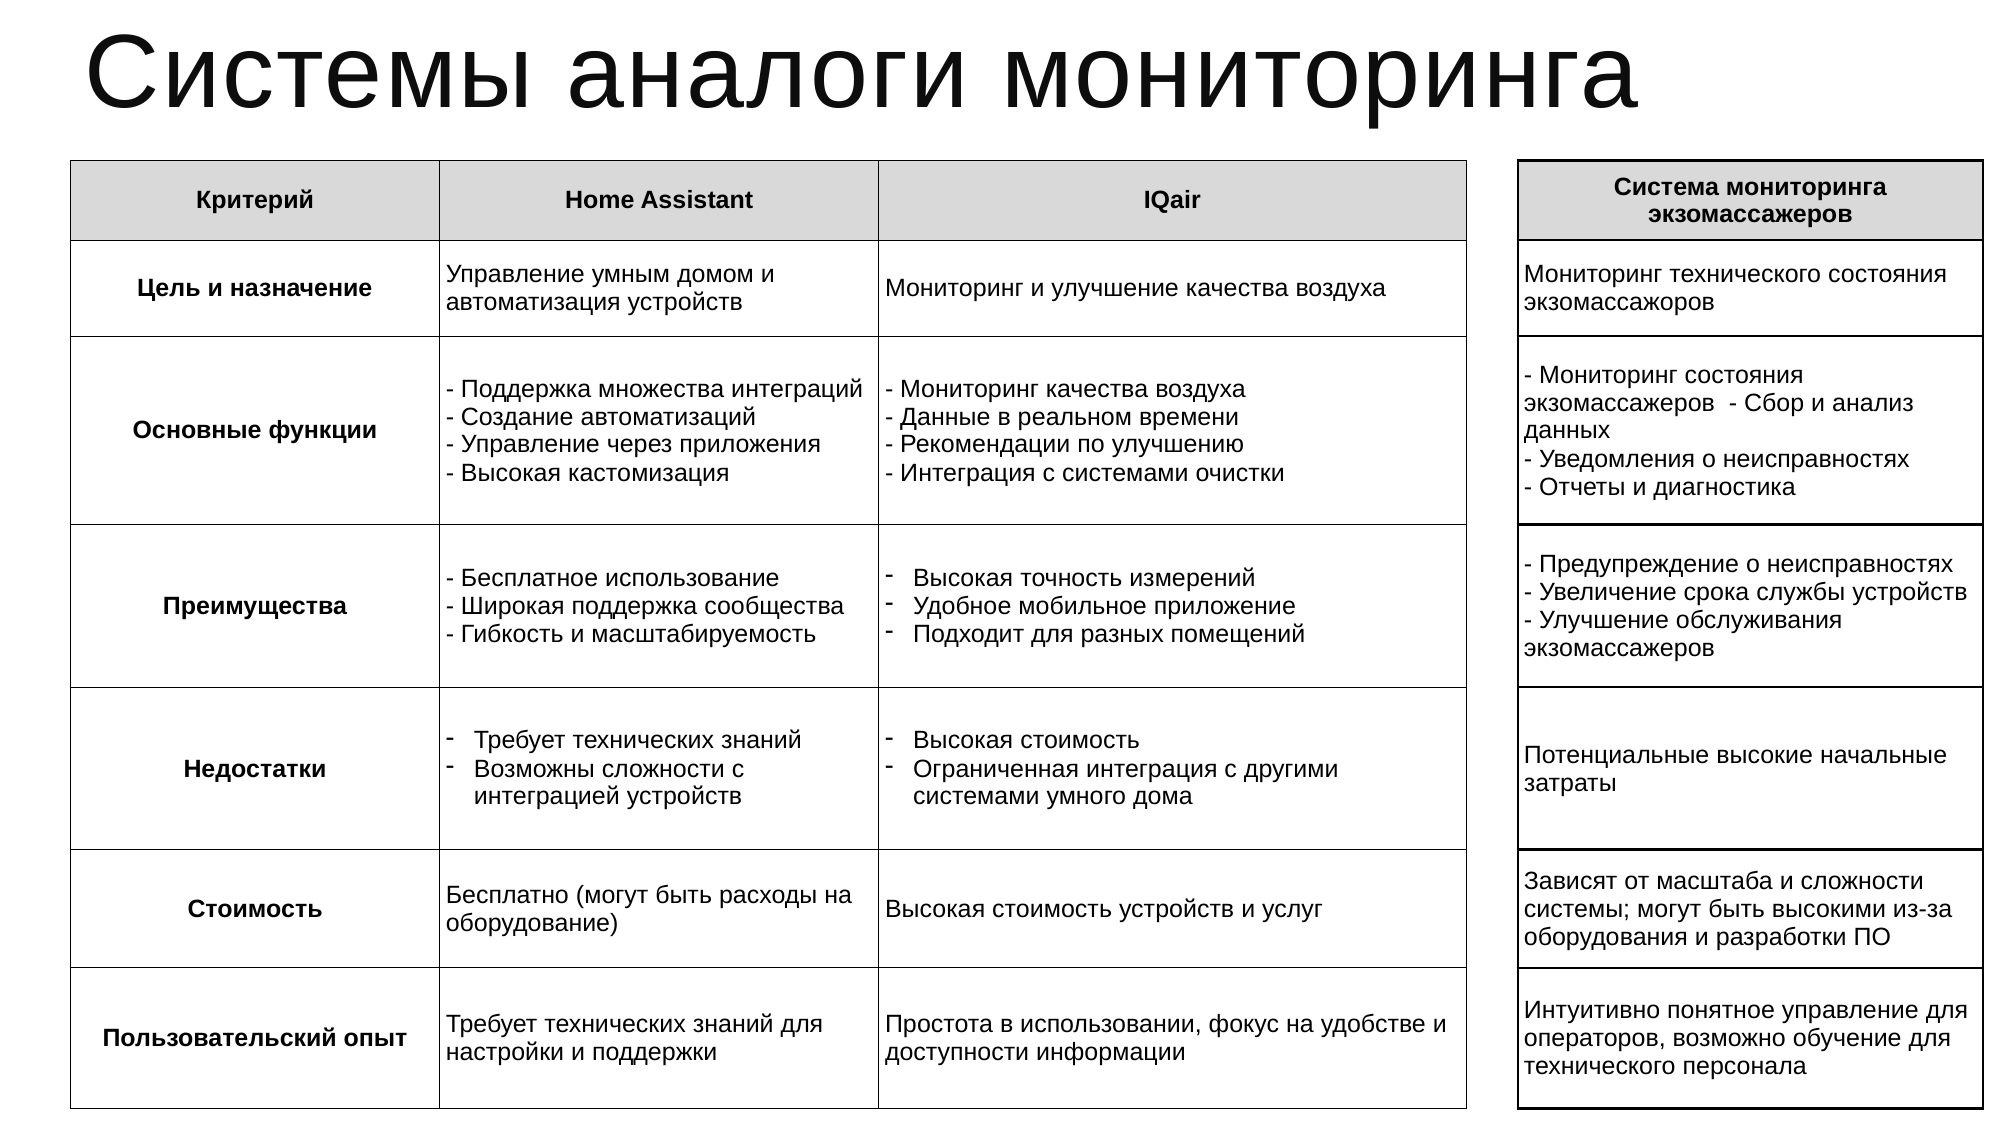

Системы аналоги мониторинга
| Критерий | Home Assistant | IQair |
| --- | --- | --- |
| Цель и назначение | Управление умным домом и автоматизация устройств | Мониторинг и улучшение качества воздуха |
| Основные функции | - Поддержка множества интеграций - Создание автоматизаций - Управление через приложения - Высокая кастомизация | - Мониторинг качества воздуха - Данные в реальном времени - Рекомендации по улучшению - Интеграция с системами очистки |
| Преимущества | - Бесплатное использование - Широкая поддержка сообщества - Гибкость и масштабируемость | Высокая точность измерений Удобное мобильное приложение Подходит для разных помещений |
| Недостатки | Требует технических знаний Возможны сложности с интеграцией устройств | Высокая стоимость Ограниченная интеграция с другими системами умного дома |
| Стоимость | Бесплатно (могут быть расходы на оборудование) | Высокая стоимость устройств и услуг |
| Пользовательский опыт | Требует технических знаний для настройки и поддержки | Простота в использовании, фокус на удобстве и доступности информации |
| Система мониторинга экзомассажеров |
| --- |
| Мониторинг технического состояния экзомассажоров |
| - Мониторинг состояния экзомассажеров - Сбор и анализ данных - Уведомления о неисправностях - Отчеты и диагностика |
| - Предупреждение о неисправностях - Увеличение срока службы устройств - Улучшение обслуживания экзомассажеров |
| Потенциальные высокие начальные затраты |
| Зависят от масштаба и сложности системы; могут быть высокими из-за оборудования и разработки ПО |
| Интуитивно понятное управление для операторов, возможно обучение для технического персонала |